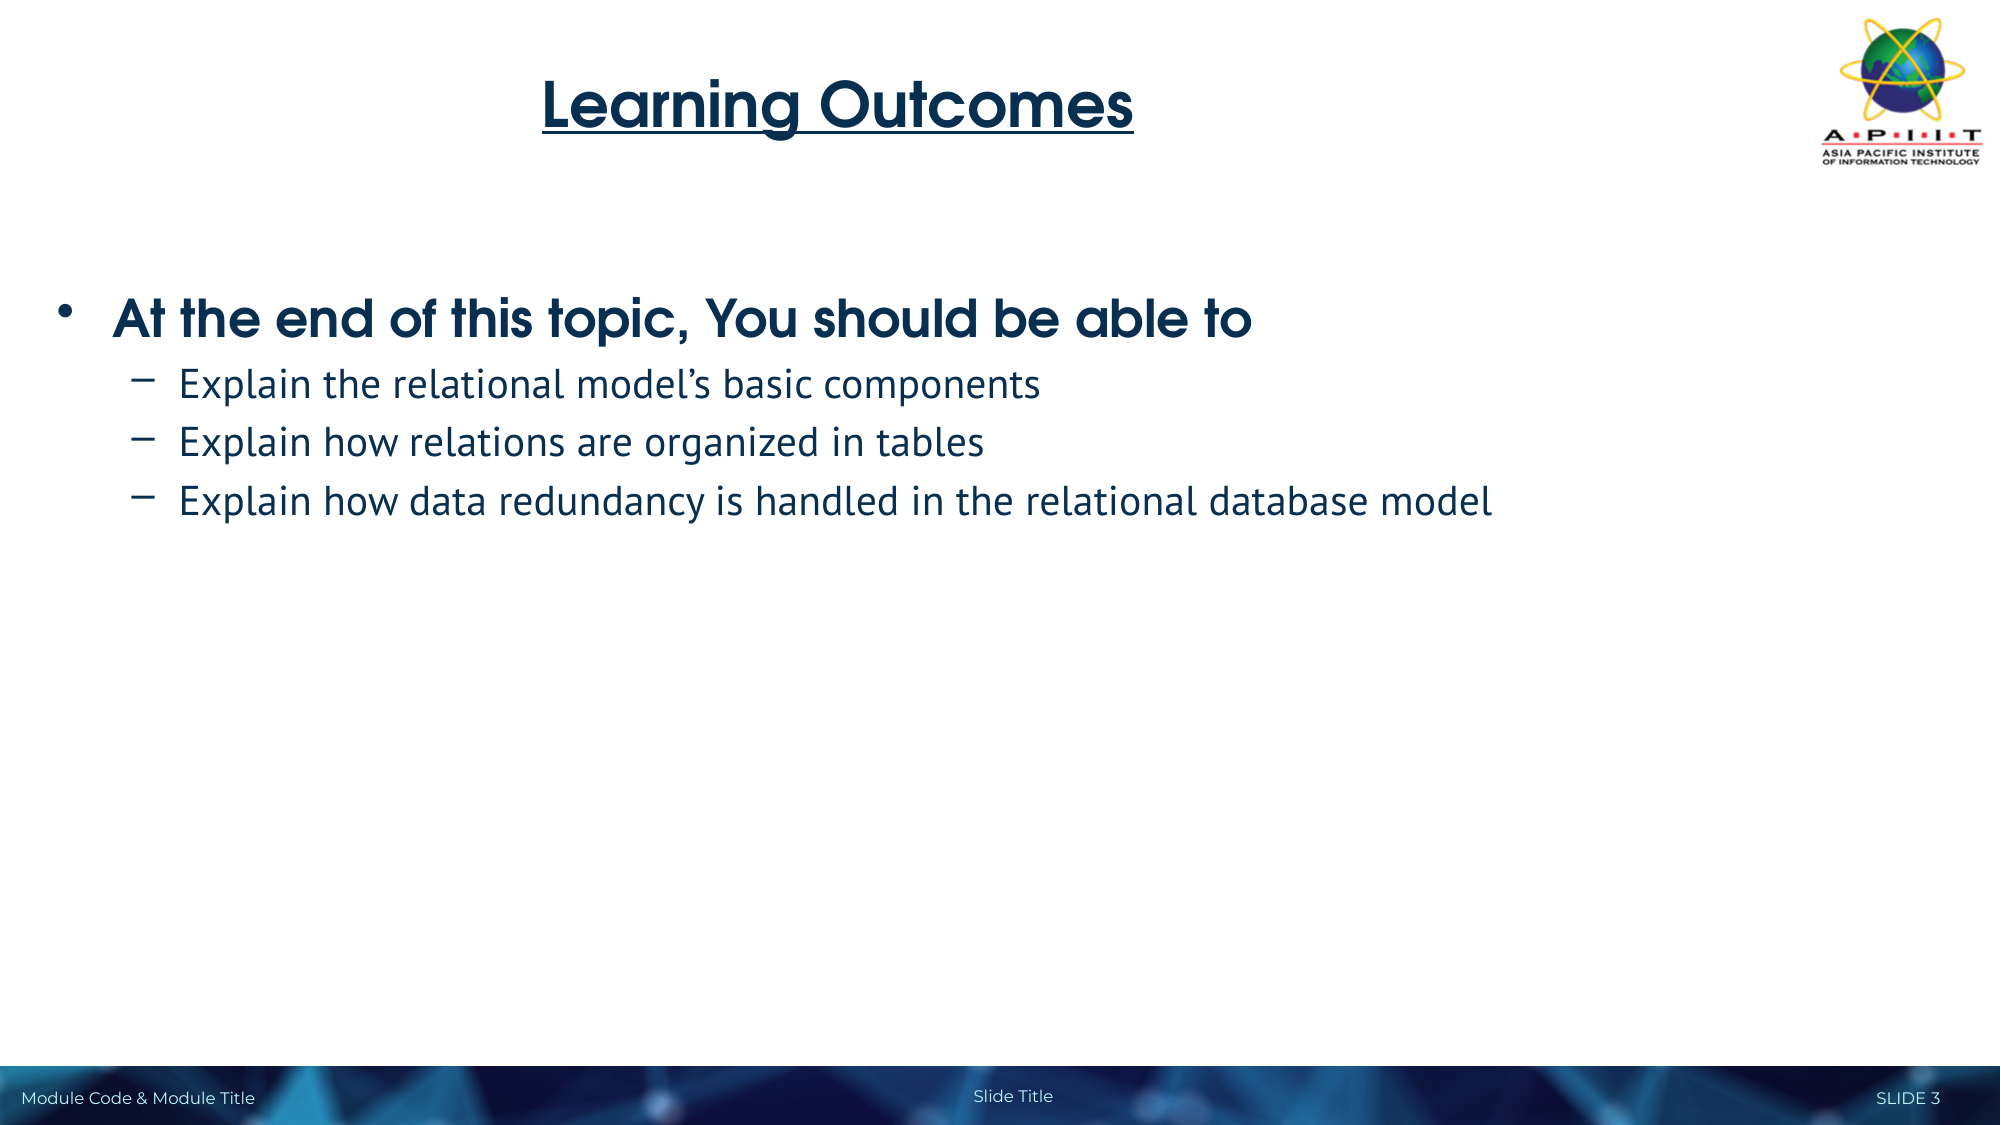

# Learning Outcomes
At the end of this topic, You should be able to
Explain the relational model’s basic components
Explain how relations are organized in tables
Explain how data redundancy is handled in the relational database model